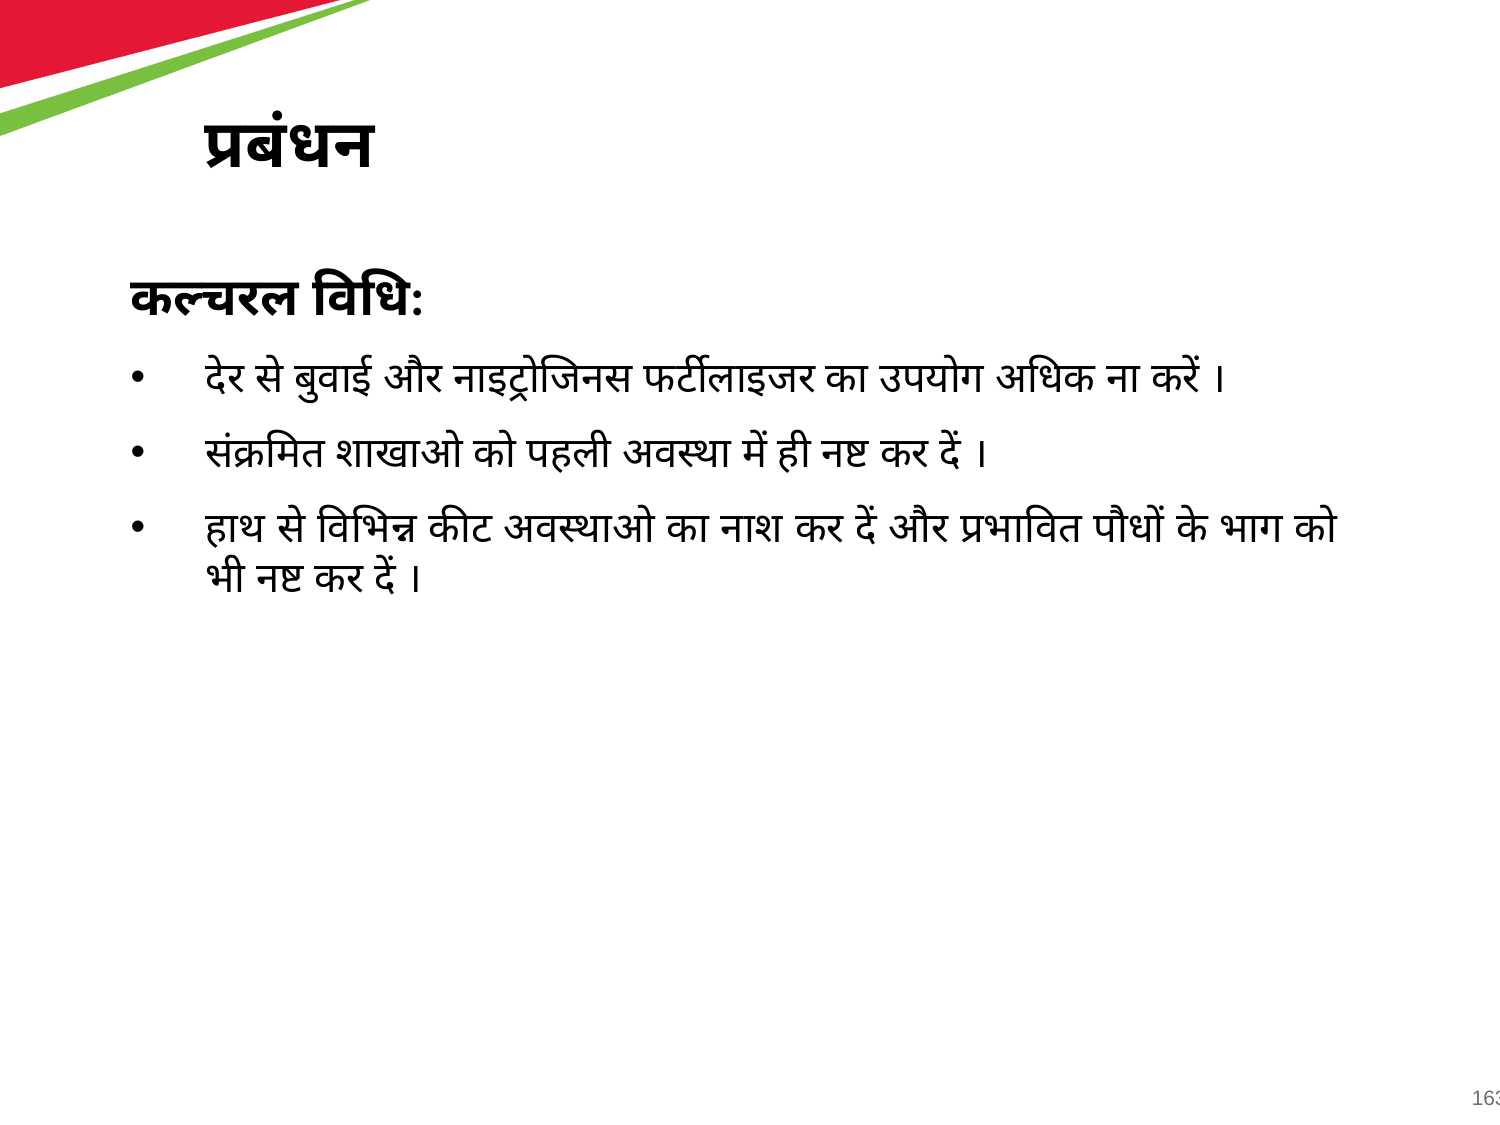

प्रबंधन
कल्चरल विधि:
देर से बुवाई और नाइट्रोजिनस फर्टीलाइजर का उपयोग अधिक ना करें ।
संक्रमित शाखाओ को पहली अवस्था में ही नष्ट कर दें ।
हाथ से विभिन्न कीट अवस्थाओ का नाश कर दें और प्रभावित पौधों के भाग को भी नष्ट कर दें ।